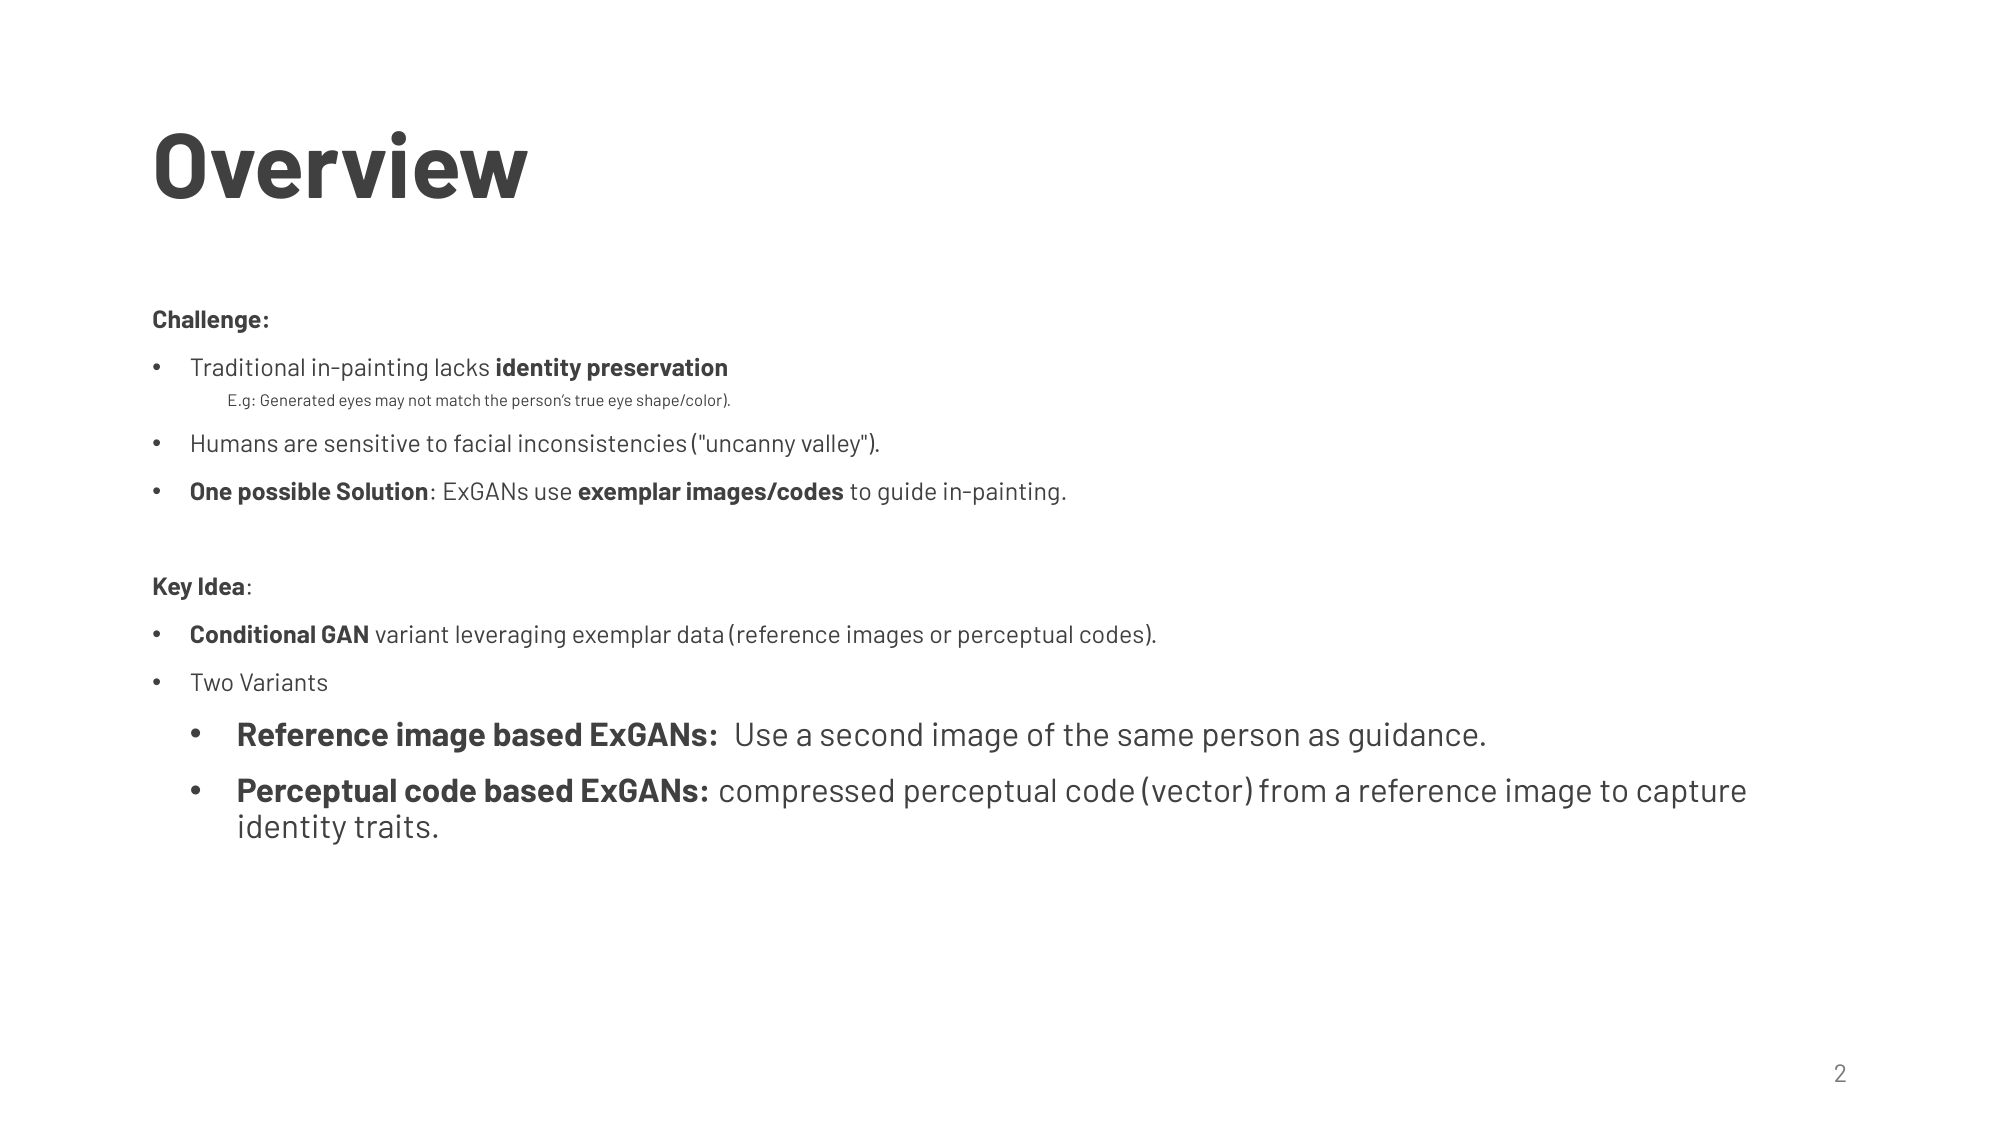

# Overview
Challenge:
Traditional in-painting lacks identity preservation
E.g: Generated eyes may not match the person’s true eye shape/color).
Humans are sensitive to facial inconsistencies ("uncanny valley").
One possible Solution: ExGANs use exemplar images/codes to guide in-painting.

Key Idea:
Conditional GAN variant leveraging exemplar data (reference images or perceptual codes).
Two Variants
Reference image based ExGANs:  Use a second image of the same person as guidance.
Perceptual code based ExGANs: compressed perceptual code (vector) from a reference image to capture identity traits.

2